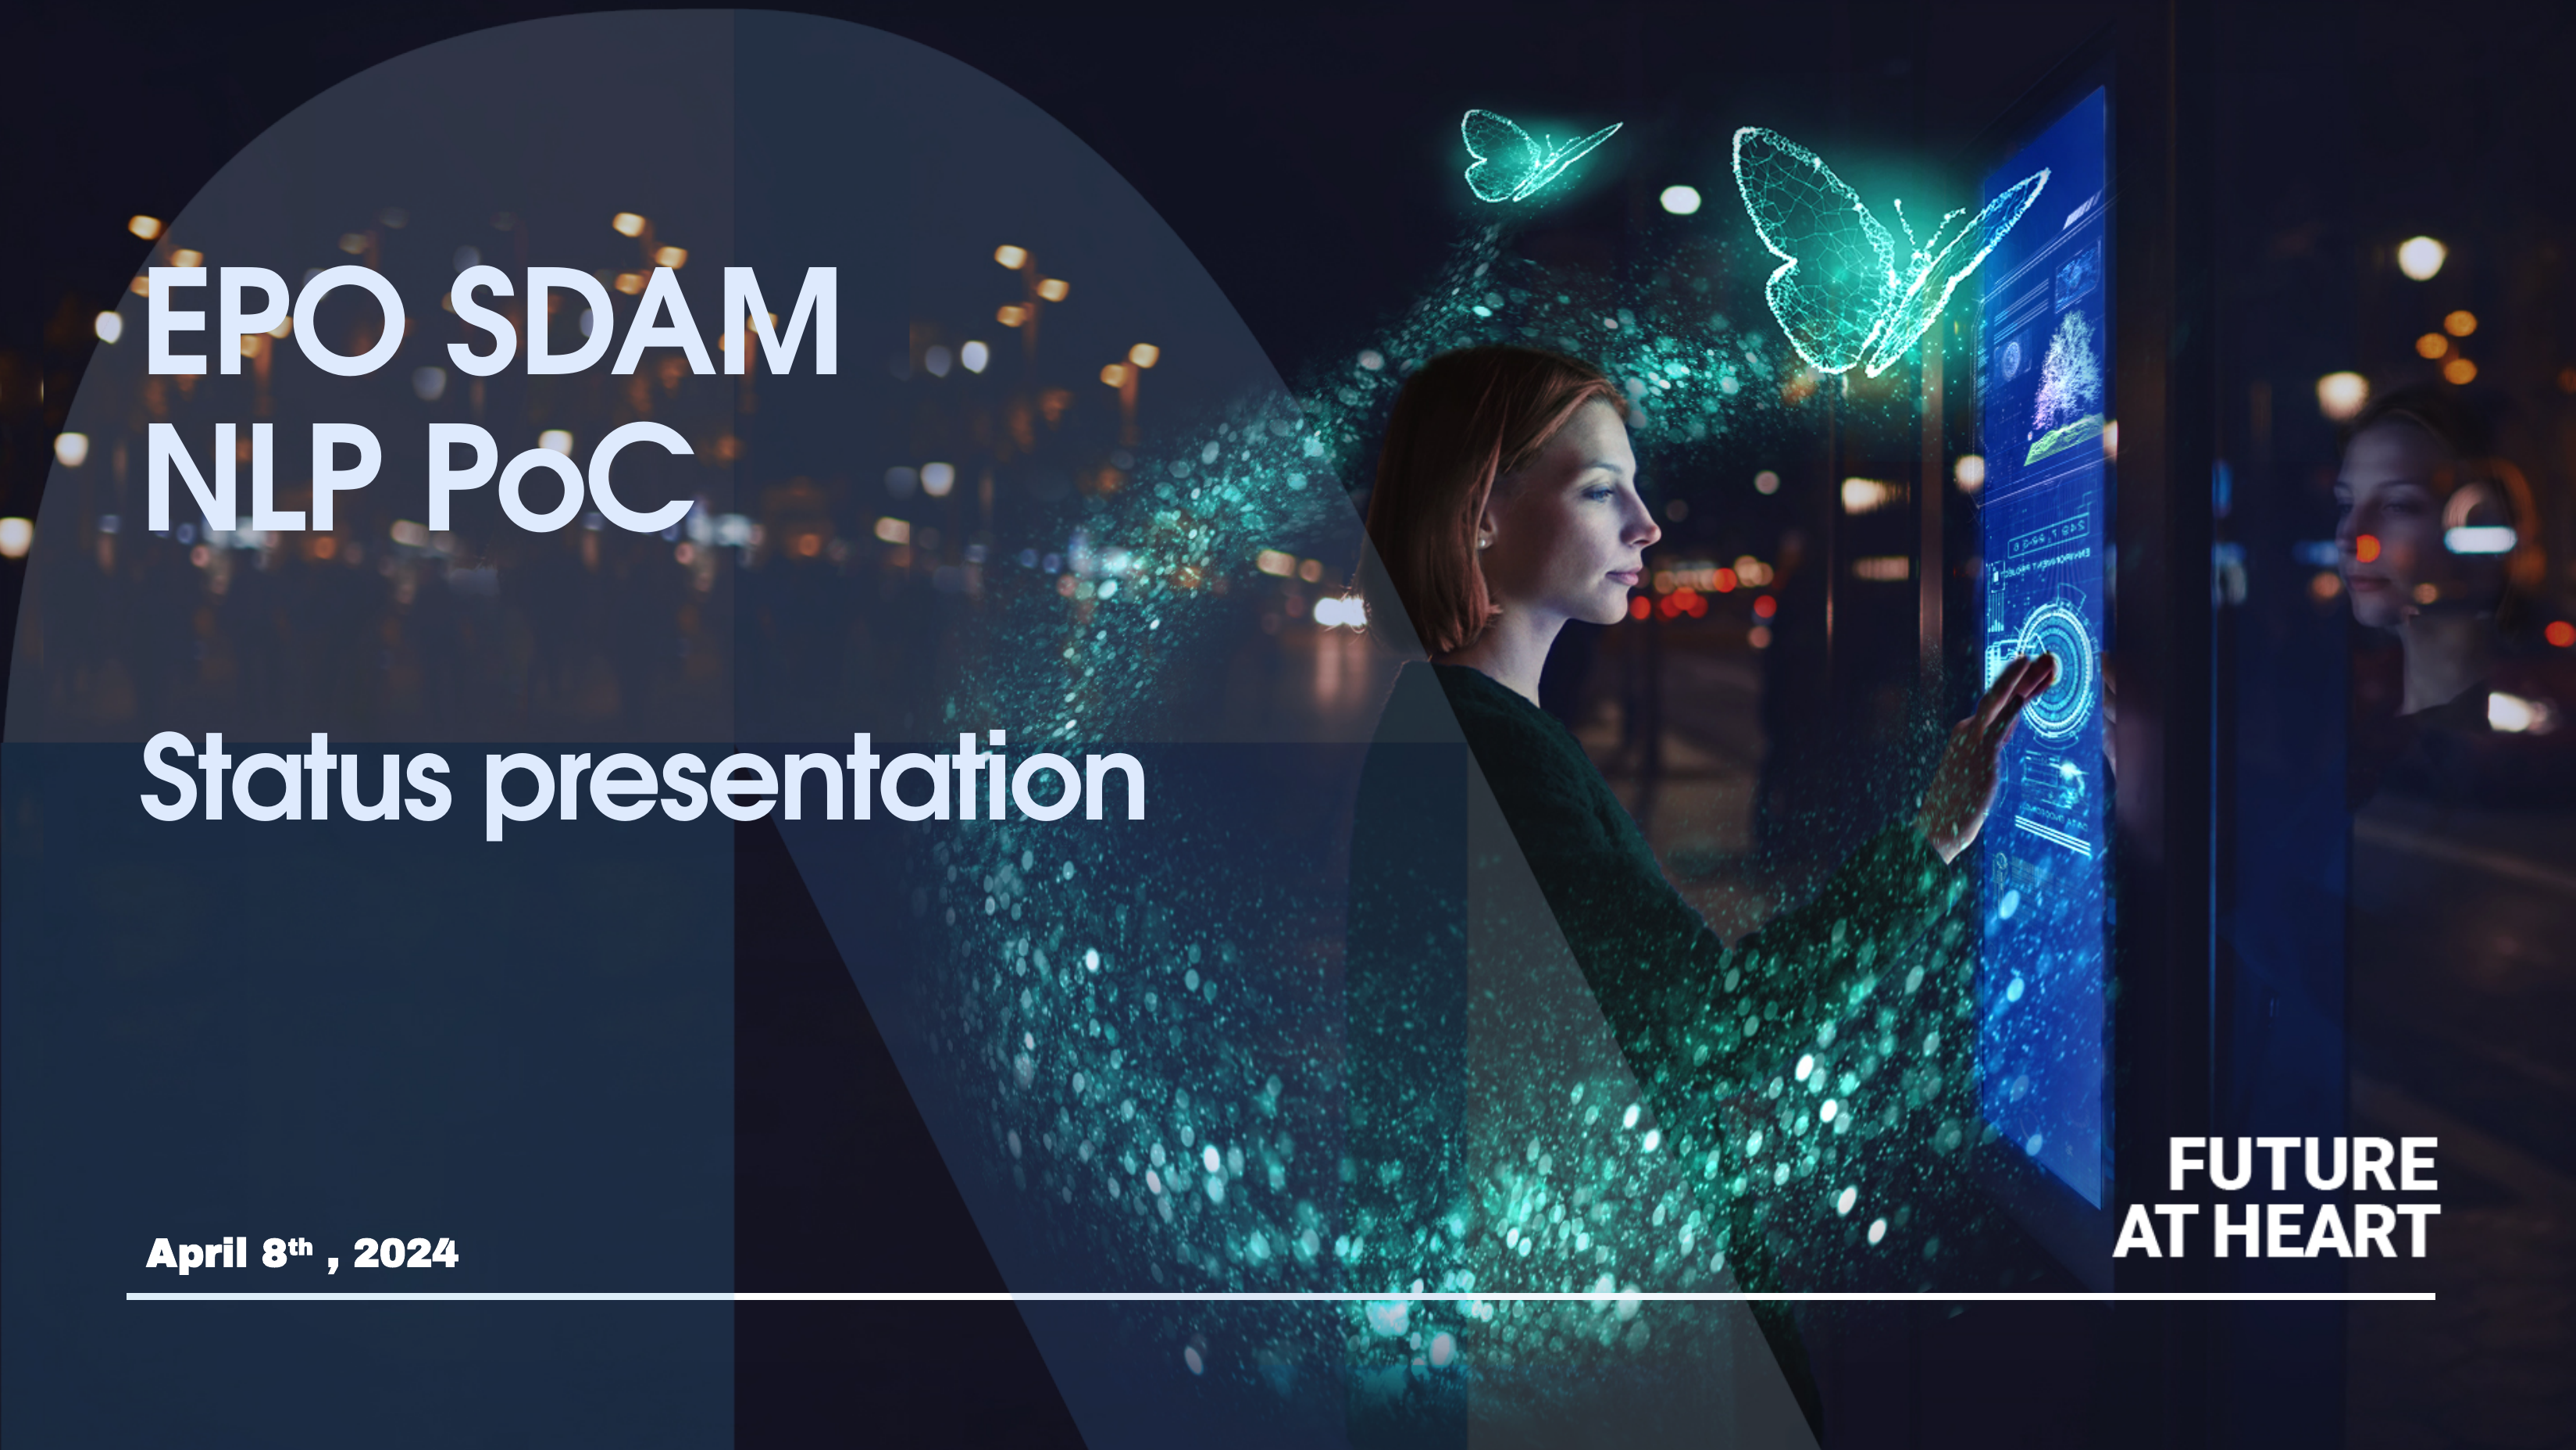

# EPO SDAM NLP PoC Status presentation
April 8th , 2024